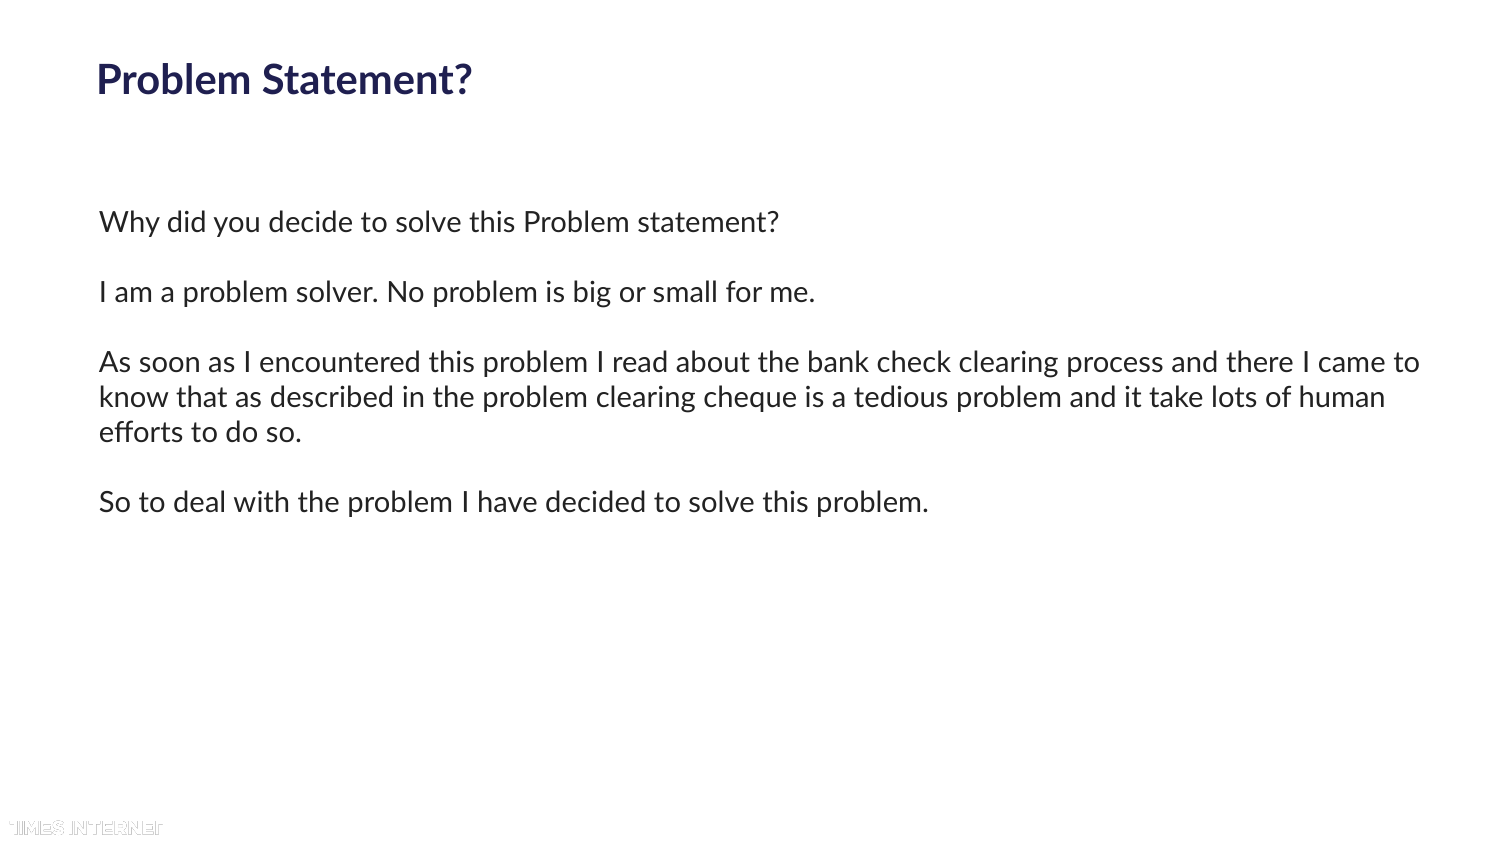

# Problem Statement?
Why did you decide to solve this Problem statement?

I am a problem solver. No problem is big or small for me.

As soon as I encountered this problem I read about the bank check clearing process and there I came to know that as described in the problem clearing cheque is a tedious problem and it take lots of human efforts to do so.

So to deal with the problem I have decided to solve this problem.